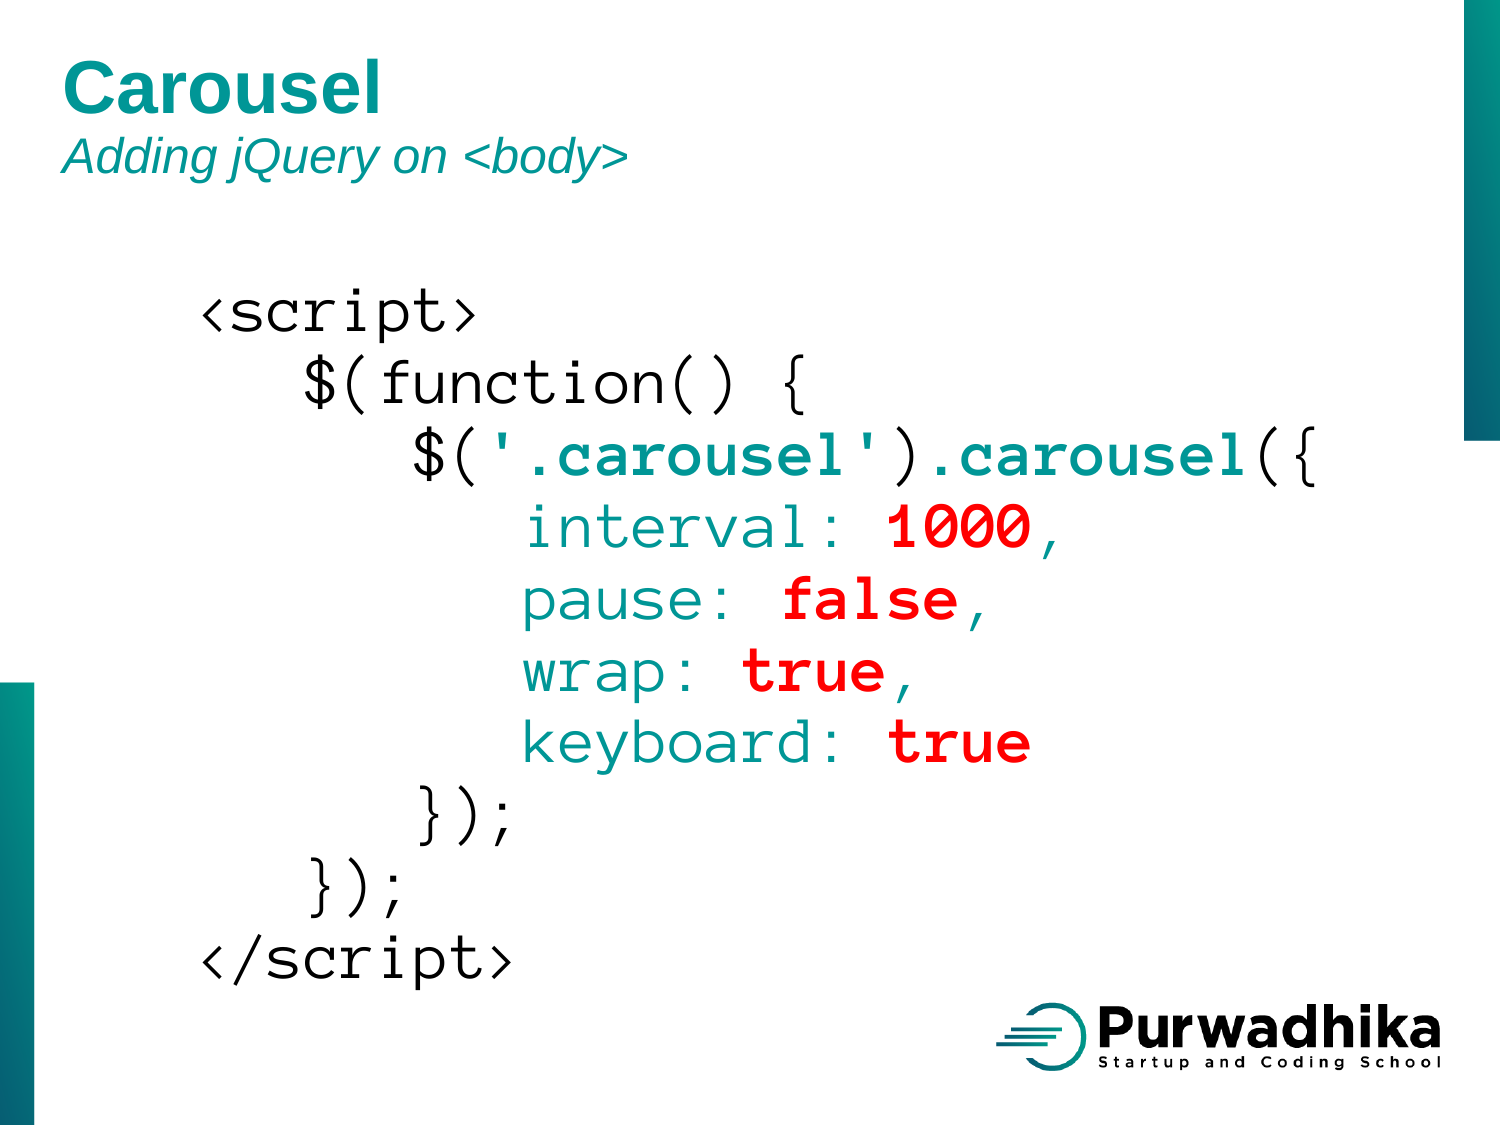

Carousel
Adding jQuery on <body>
<script>
   $(function() {
      $('.carousel').carousel({
         interval: 1000,
         pause: false,
         wrap: true,
         keyboard: true
      });
   });
</script>